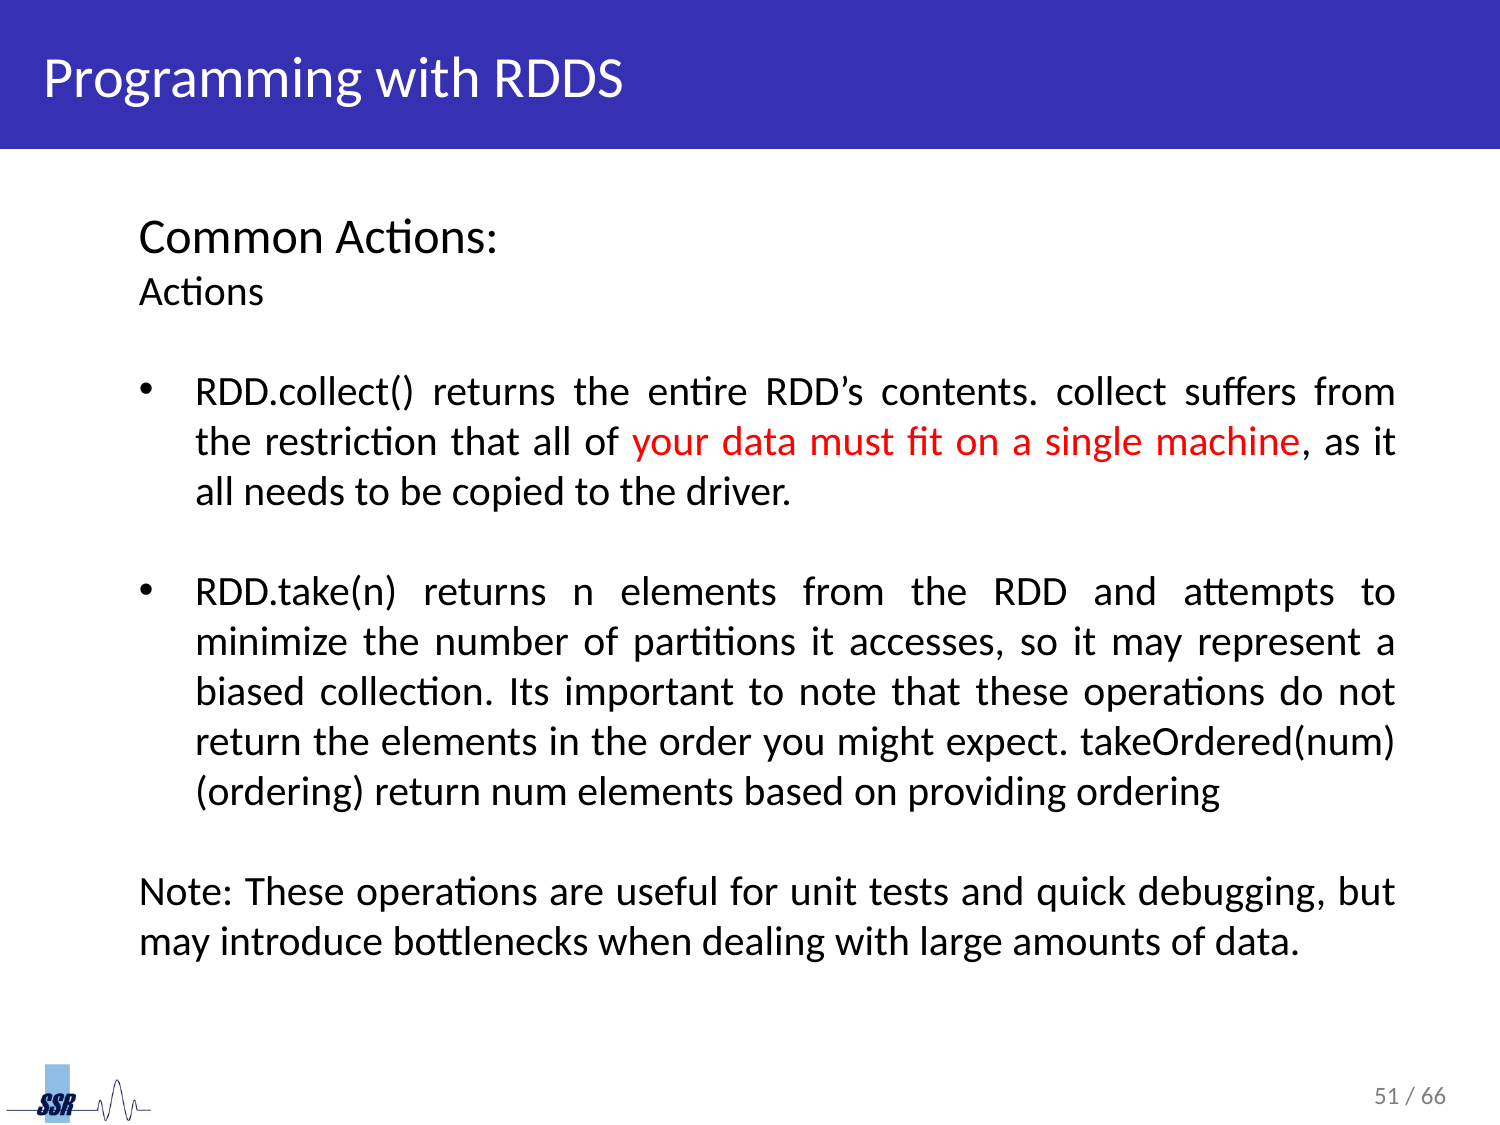

# Programming with RDDS
Common Actions:
Actions
RDD.collect() returns the entire RDD’s contents. collect suffers from the restriction that all of your data must fit on a single machine, as it all needs to be copied to the driver.
RDD.take(n) returns n elements from the RDD and attempts to minimize the number of partitions it accesses, so it may represent a biased collection. Its important to note that these operations do not return the elements in the order you might expect. takeOrdered(num)(ordering) return num elements based on providing ordering
Note: These operations are useful for unit tests and quick debugging, but may introduce bottlenecks when dealing with large amounts of data.